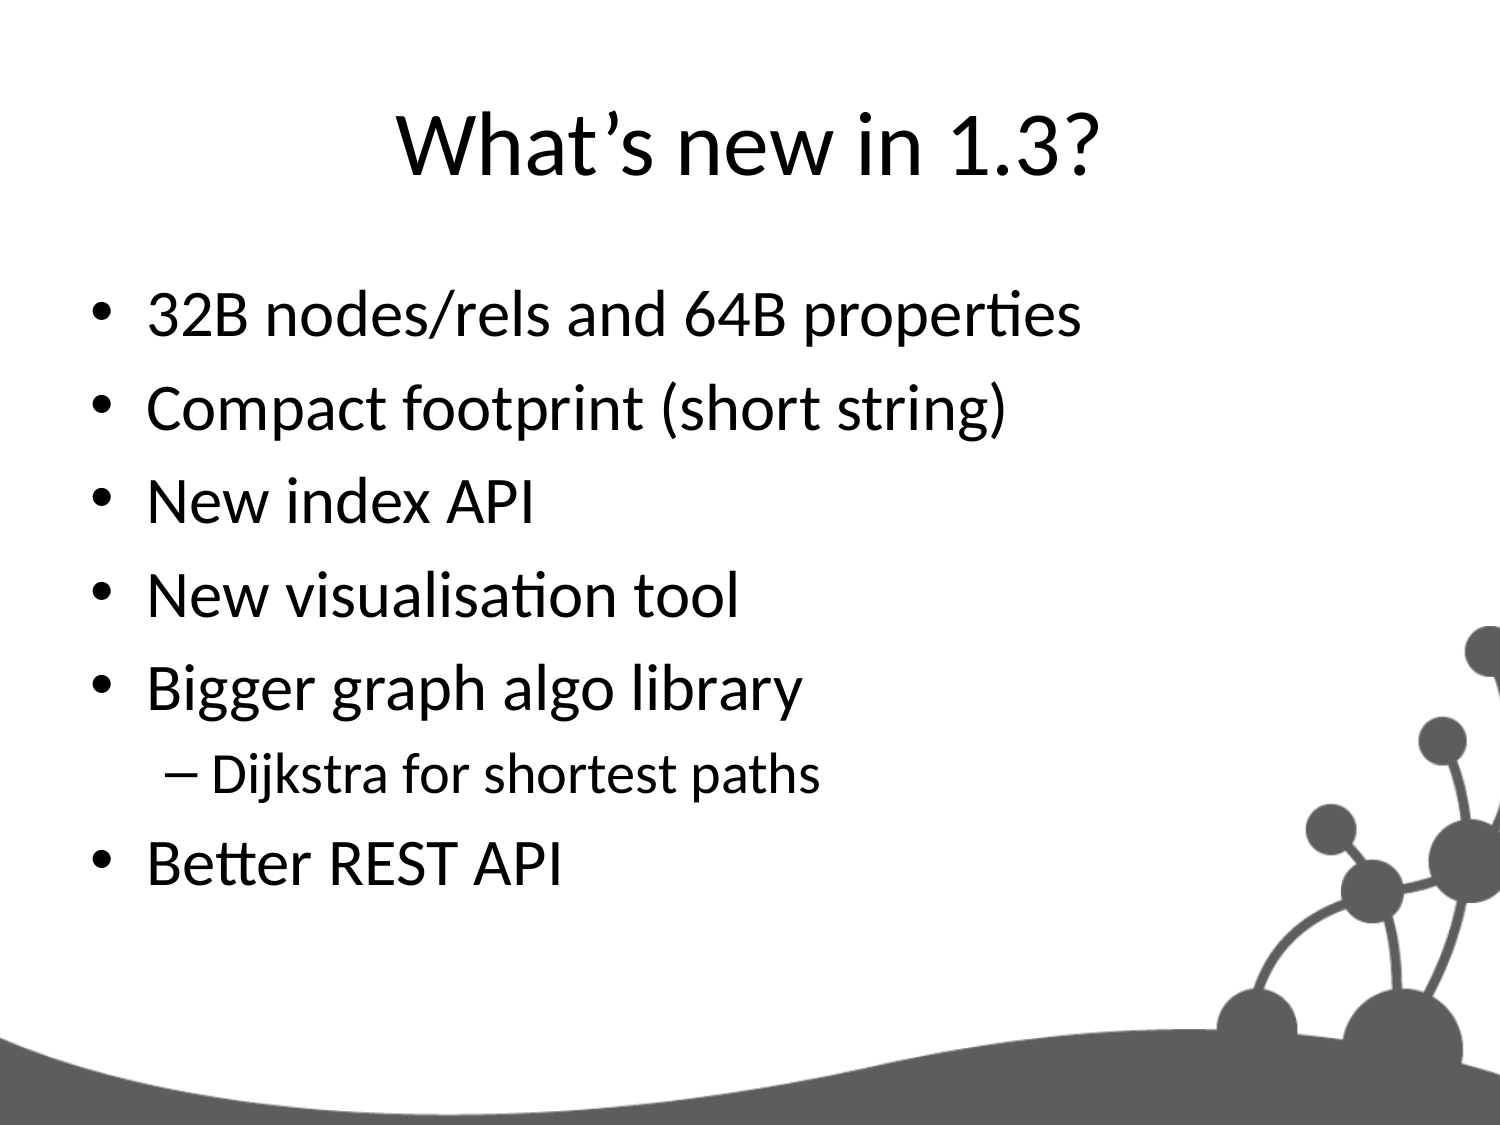

# What’s new in 1.3?
32B nodes/rels and 64B properties
Compact footprint (short string)
New index API
New visualisation tool
Bigger graph algo library
Dijkstra for shortest paths
Better REST API